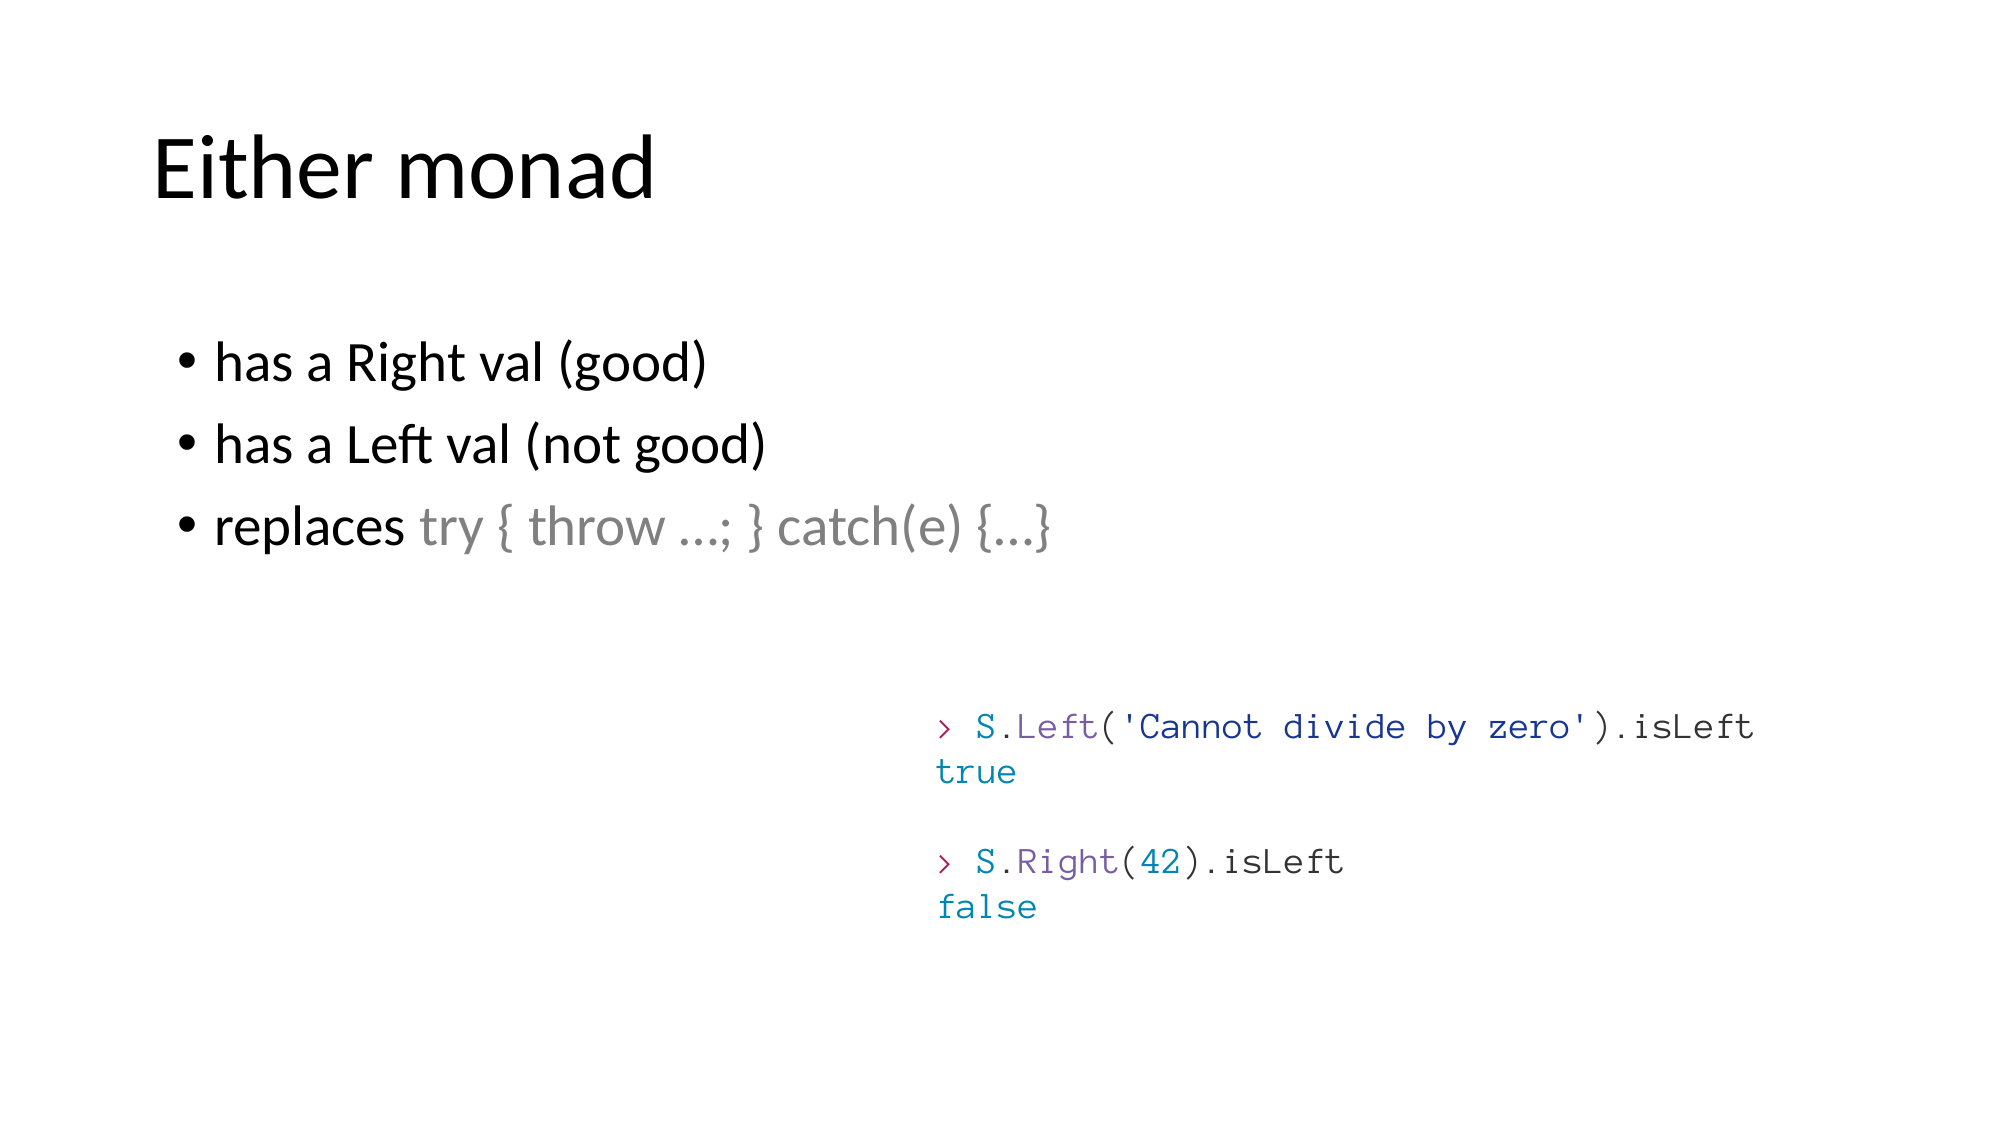

# Either monad
has a Right val (good)
has a Left val (not good)
replaces try { throw …; } catch(e) {…}

> S.Left('Cannot divide by zero').isLeft
true

> S.Right(42).isLeft
false